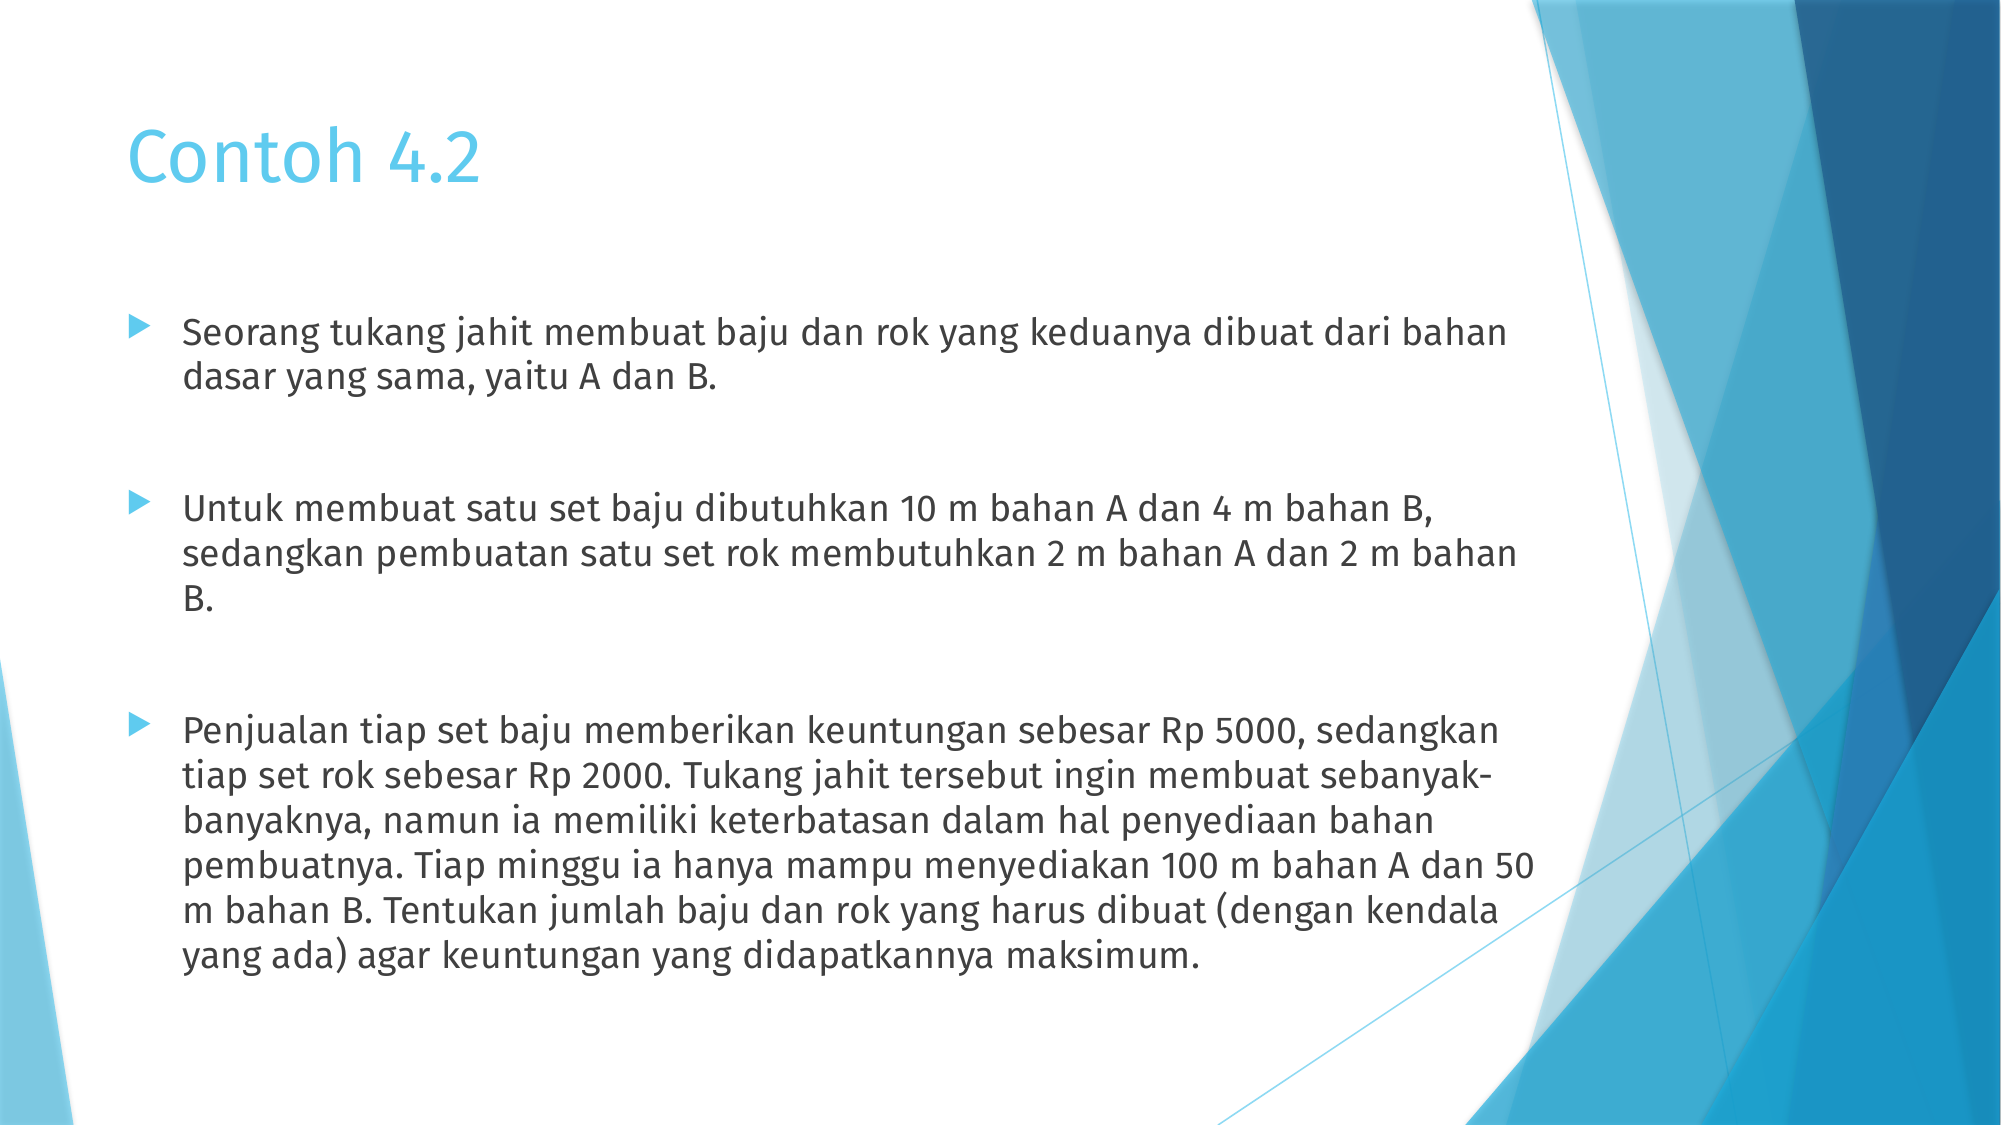

# Contoh 4.2
Seorang tukang jahit membuat baju dan rok yang keduanya dibuat dari bahan dasar yang sama, yaitu A dan B.

Untuk membuat satu set baju dibutuhkan 10 m bahan A dan 4 m bahan B, sedangkan pembuatan satu set rok membutuhkan 2 m bahan A dan 2 m bahan B.

Penjualan tiap set baju memberikan keuntungan sebesar Rp 5000, sedangkan tiap set rok sebesar Rp 2000. Tukang jahit tersebut ingin membuat sebanyak-banyaknya, namun ia memiliki keterbatasan dalam hal penyediaan bahan pembuatnya. Tiap minggu ia hanya mampu menyediakan 100 m bahan A dan 50 m bahan B. Tentukan jumlah baju dan rok yang harus dibuat (dengan kendala yang ada) agar keuntungan yang didapatkannya maksimum.